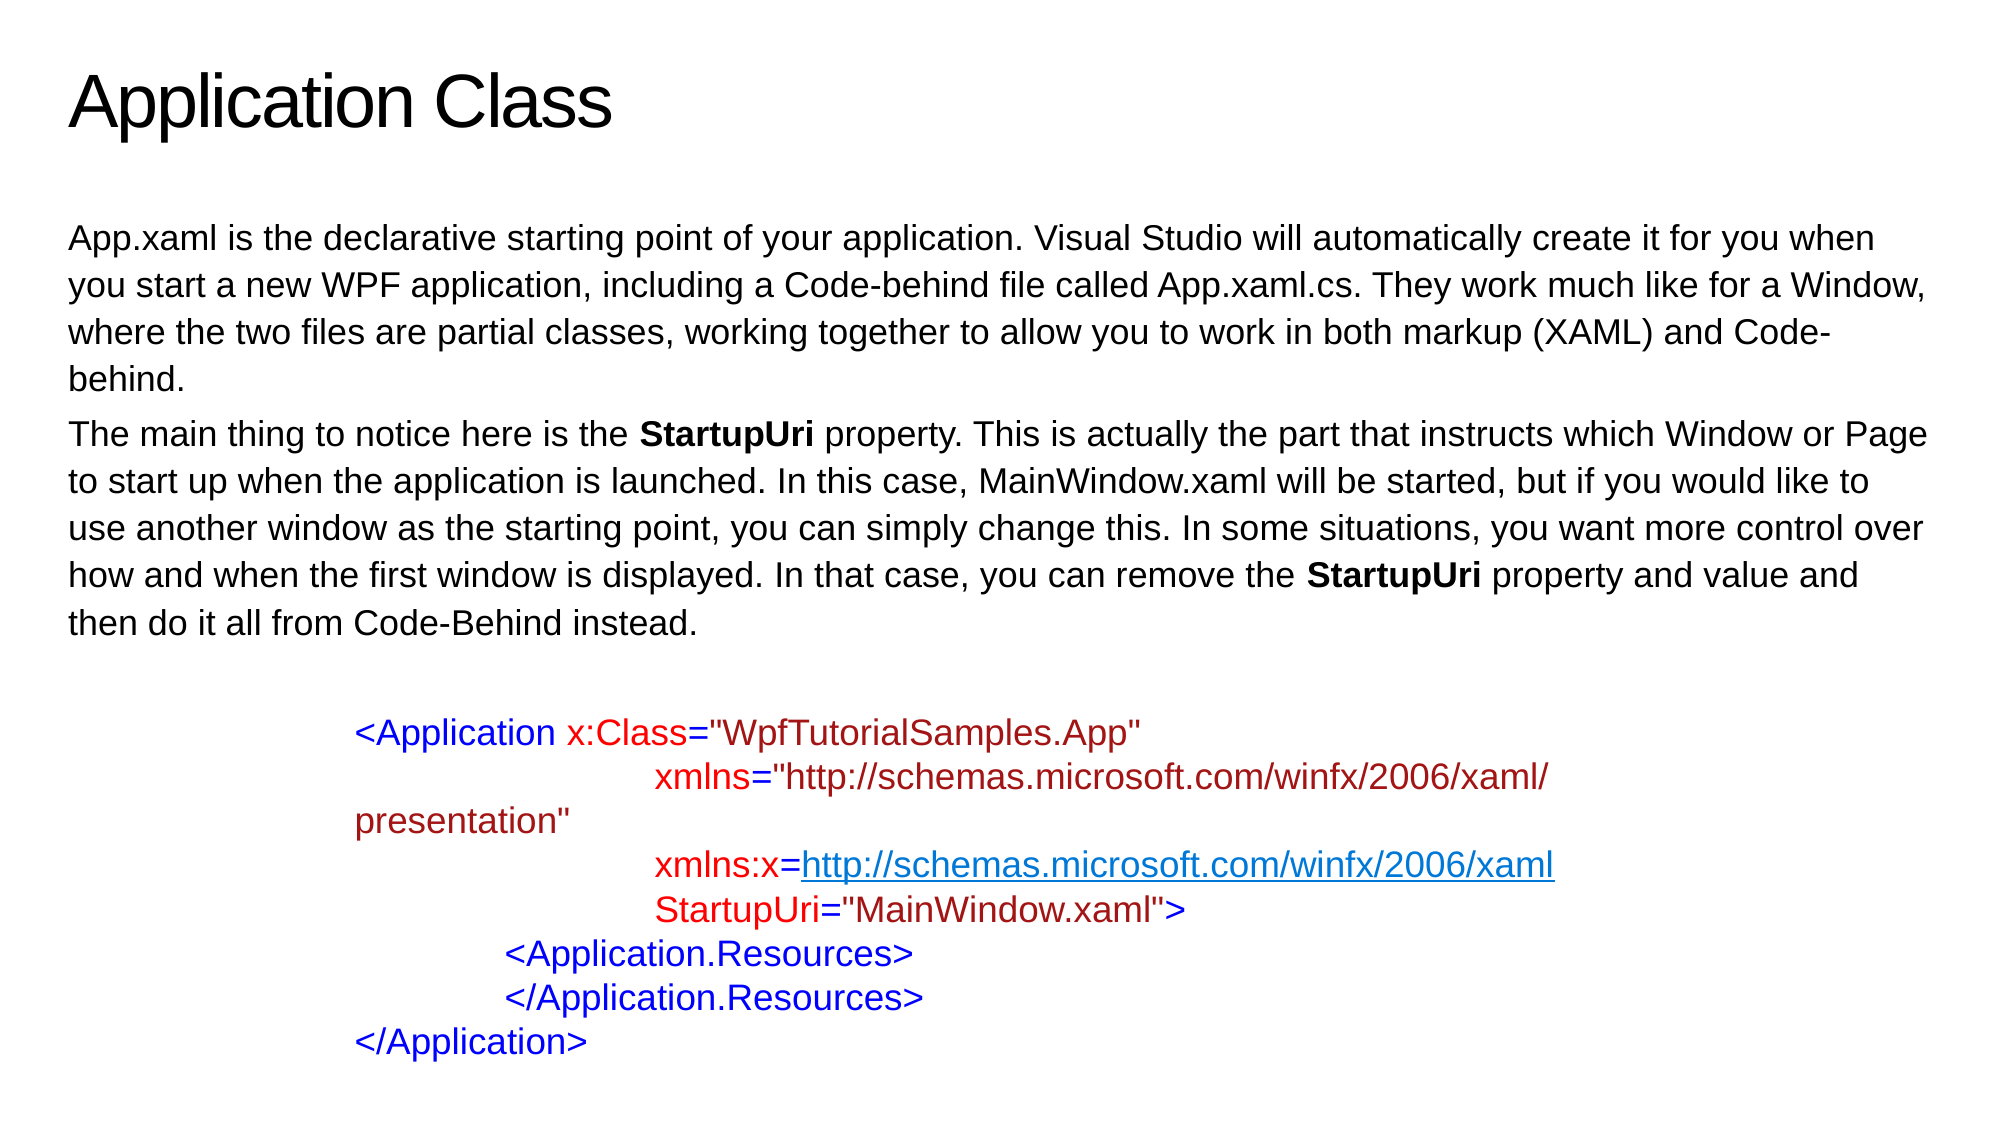

# Application Class
App.xaml is the declarative starting point of your application. Visual Studio will automatically create it for you when you start a new WPF application, including a Code-behind file called App.xaml.cs. They work much like for a Window, where the two files are partial classes, working together to allow you to work in both markup (XAML) and Code-behind.
The main thing to notice here is the StartupUri property. This is actually the part that instructs which Window or Page to start up when the application is launched. In this case, MainWindow.xaml will be started, but if you would like to use another window as the starting point, you can simply change this. In some situations, you want more control over how and when the first window is displayed. In that case, you can remove the StartupUri property and value and then do it all from Code-Behind instead.
<Application x:Class="WpfTutorialSamples.App"
		xmlns="http://schemas.microsoft.com/winfx/2006/xaml/presentation"
		xmlns:x=http://schemas.microsoft.com/winfx/2006/xaml
		StartupUri="MainWindow.xaml">
	<Application.Resources>
	</Application.Resources>
</Application>